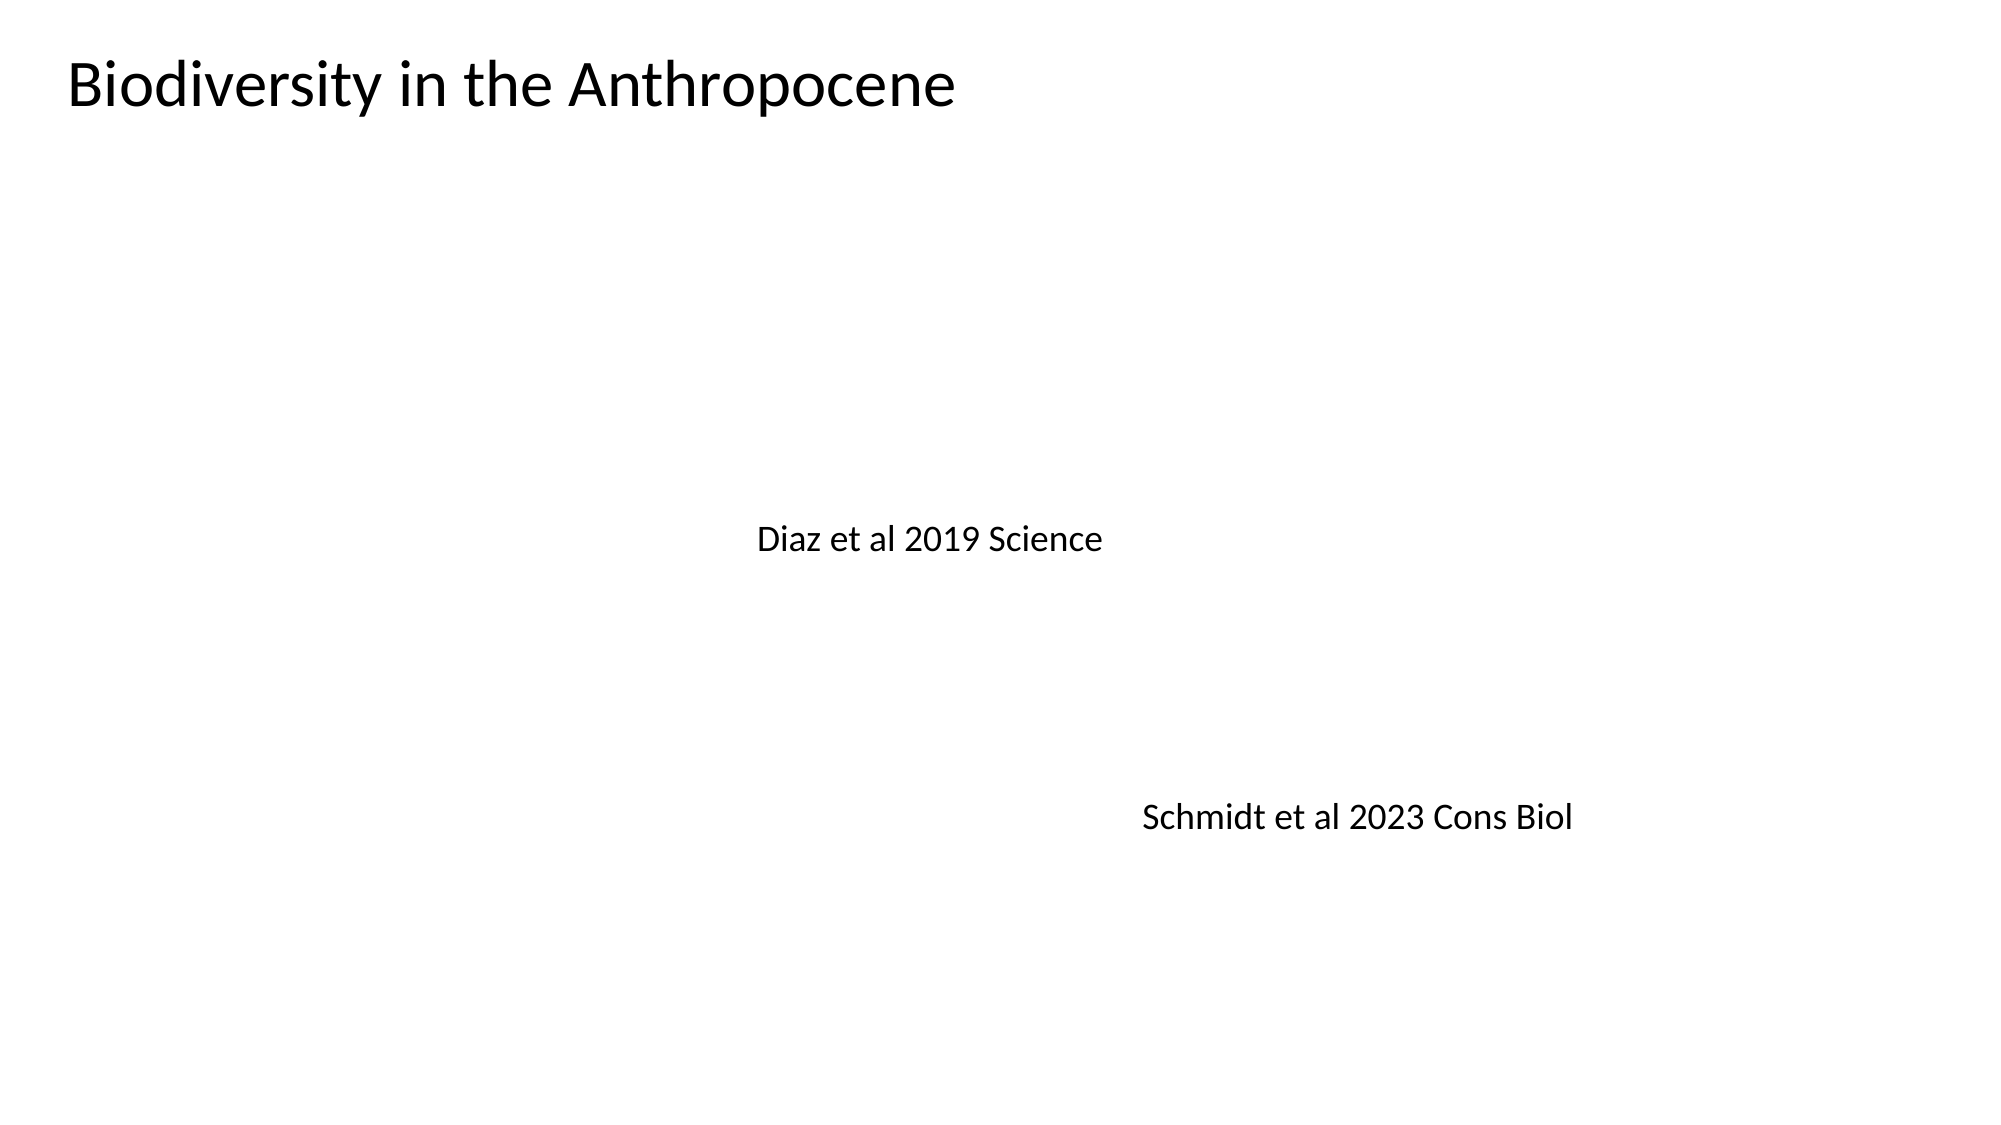

Biodiversity in the Anthropocene
Diaz et al 2019 Science
Schmidt et al 2023 Cons Biol